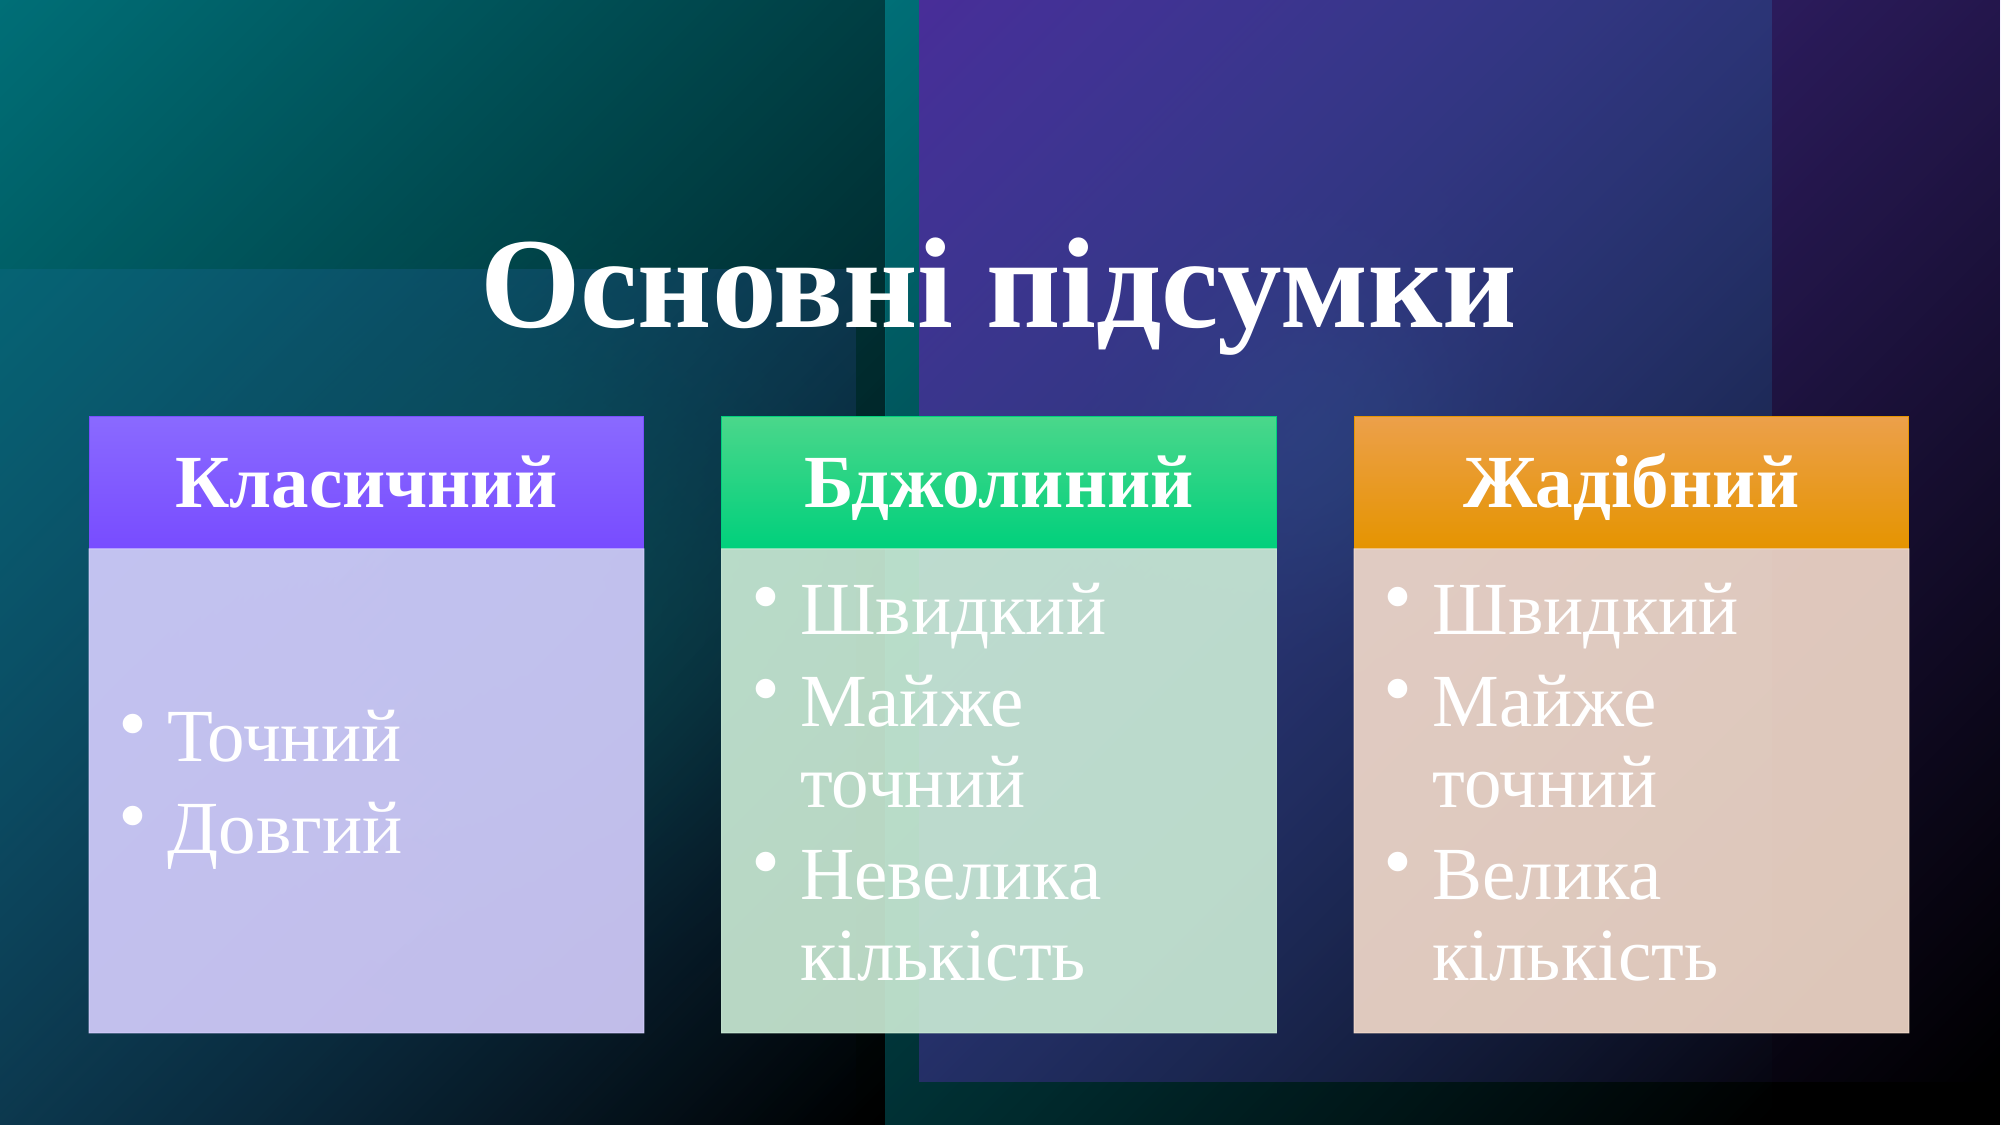

# Основні підсумки
Класичний
Точний
Довгий
Бджолиний
Швидкий
Майже точний
Невелика кількість
Жадібний
Швидкий
Майже точний
Велика кількість